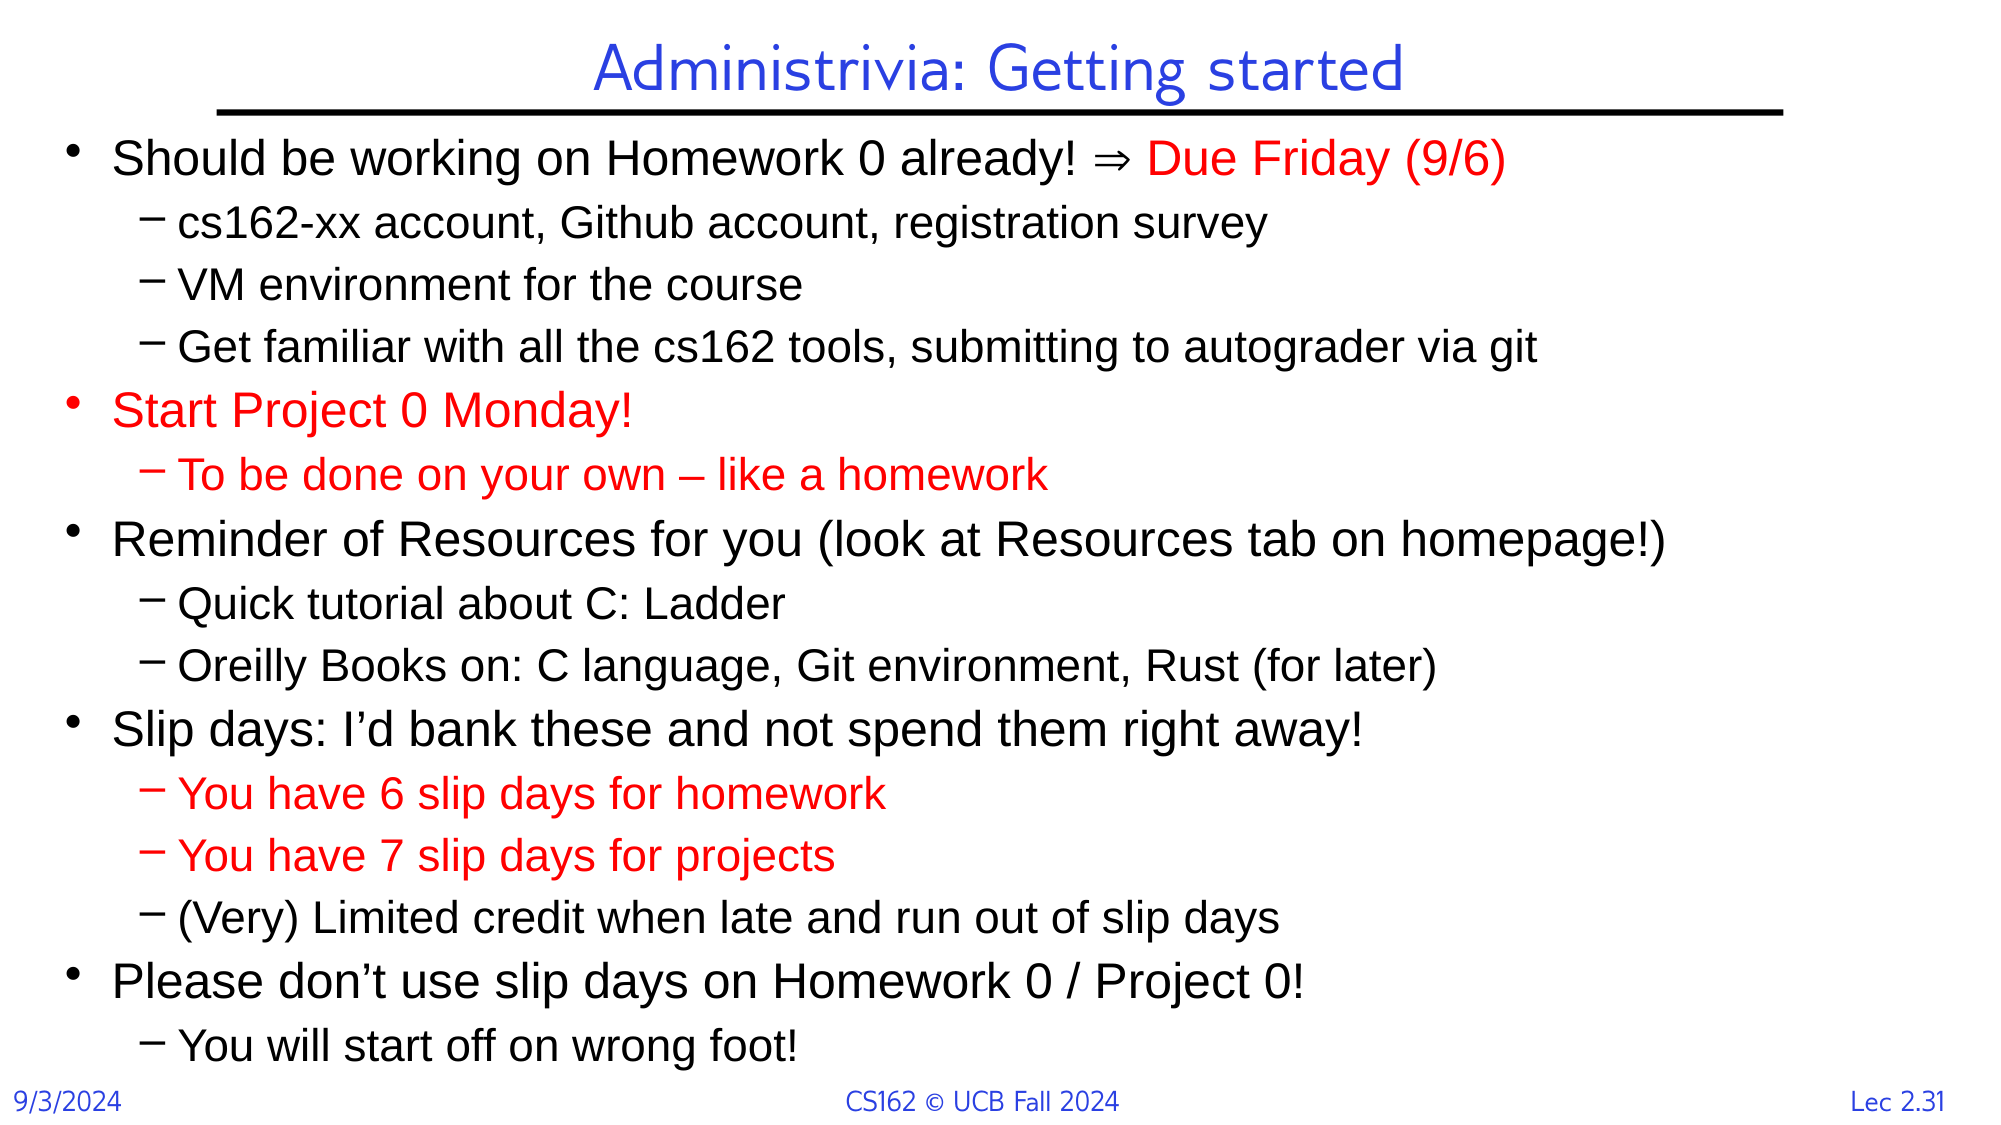

# Administrivia: Getting started
Should be working on Homework 0 already! ⇒ Due Friday (9/6)
cs162-xx account, Github account, registration survey
VM environment for the course
Get familiar with all the cs162 tools, submitting to autograder via git
Start Project 0 Monday!
To be done on your own – like a homework
Reminder of Resources for you (look at Resources tab on homepage!)
Quick tutorial about C: Ladder
Oreilly Books on: C language, Git environment, Rust (for later)
Slip days: I’d bank these and not spend them right away!
You have 6 slip days for homework
You have 7 slip days for projects
(Very) Limited credit when late and run out of slip days
Please don’t use slip days on Homework 0 / Project 0!
You will start off on wrong foot!